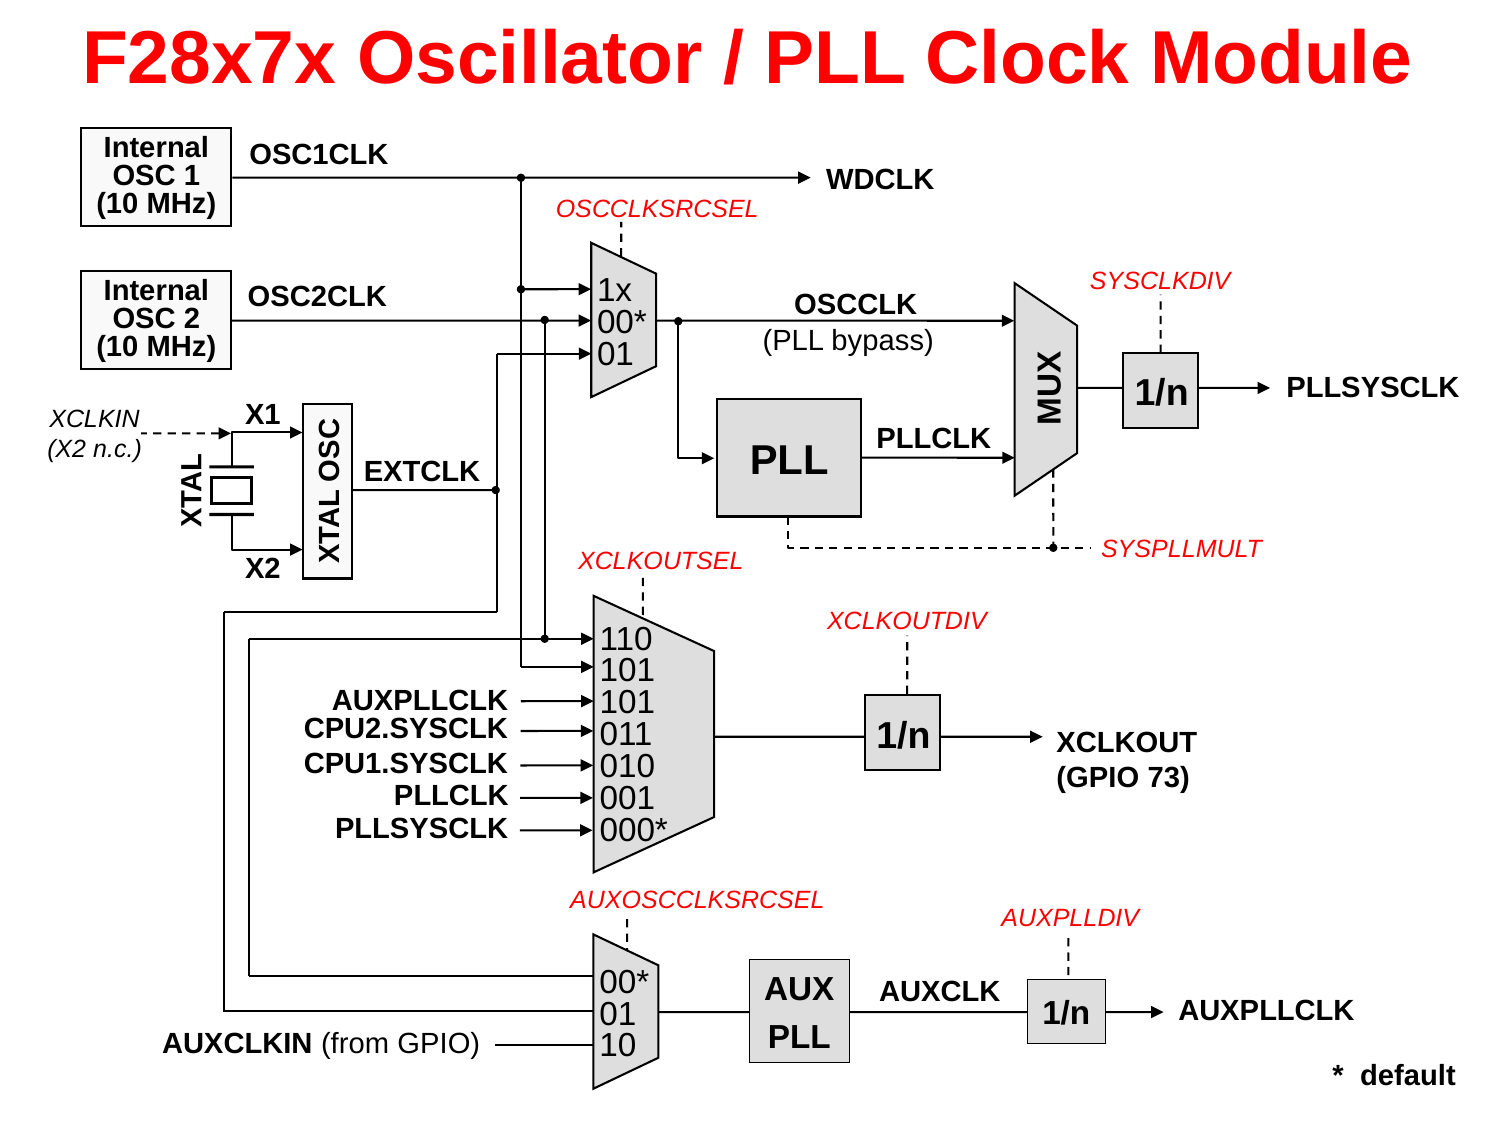

# F28x7x Oscillator / PLL Clock Module
Internal
OSC 1
(10 MHz)
OSC1CLK
WDCLK

OSCCLKSRCSEL

1x
00*
01

SYSCLKDIV
OSC2CLK
Internal
OSC 2
(10 MHz)
OSCCLK

(PLL bypass)

MUX
1/n
PLLSYSCLK

X1

XTAL
XTAL OSC

X2
XCLKIN
(X2 n.c.)
PLL
PLLCLK

EXTCLK

SYSPLLMULT
XCLKOUTSEL

XCLKOUTDIV
110
101
101
011
010
001
000*

AUXPLLCLK

1/n
CPU2.SYSCLK
XCLKOUT
(GPIO 73)

CPU1.SYSCLK

PLLCLK

PLLSYSCLK

AUXOSCCLKSRCSEL
AUXPLLDIV

AUX
PLL
00*
01
10
AUXCLK
1/n

AUXPLLCLK
AUXCLKIN (from GPIO)
*  default